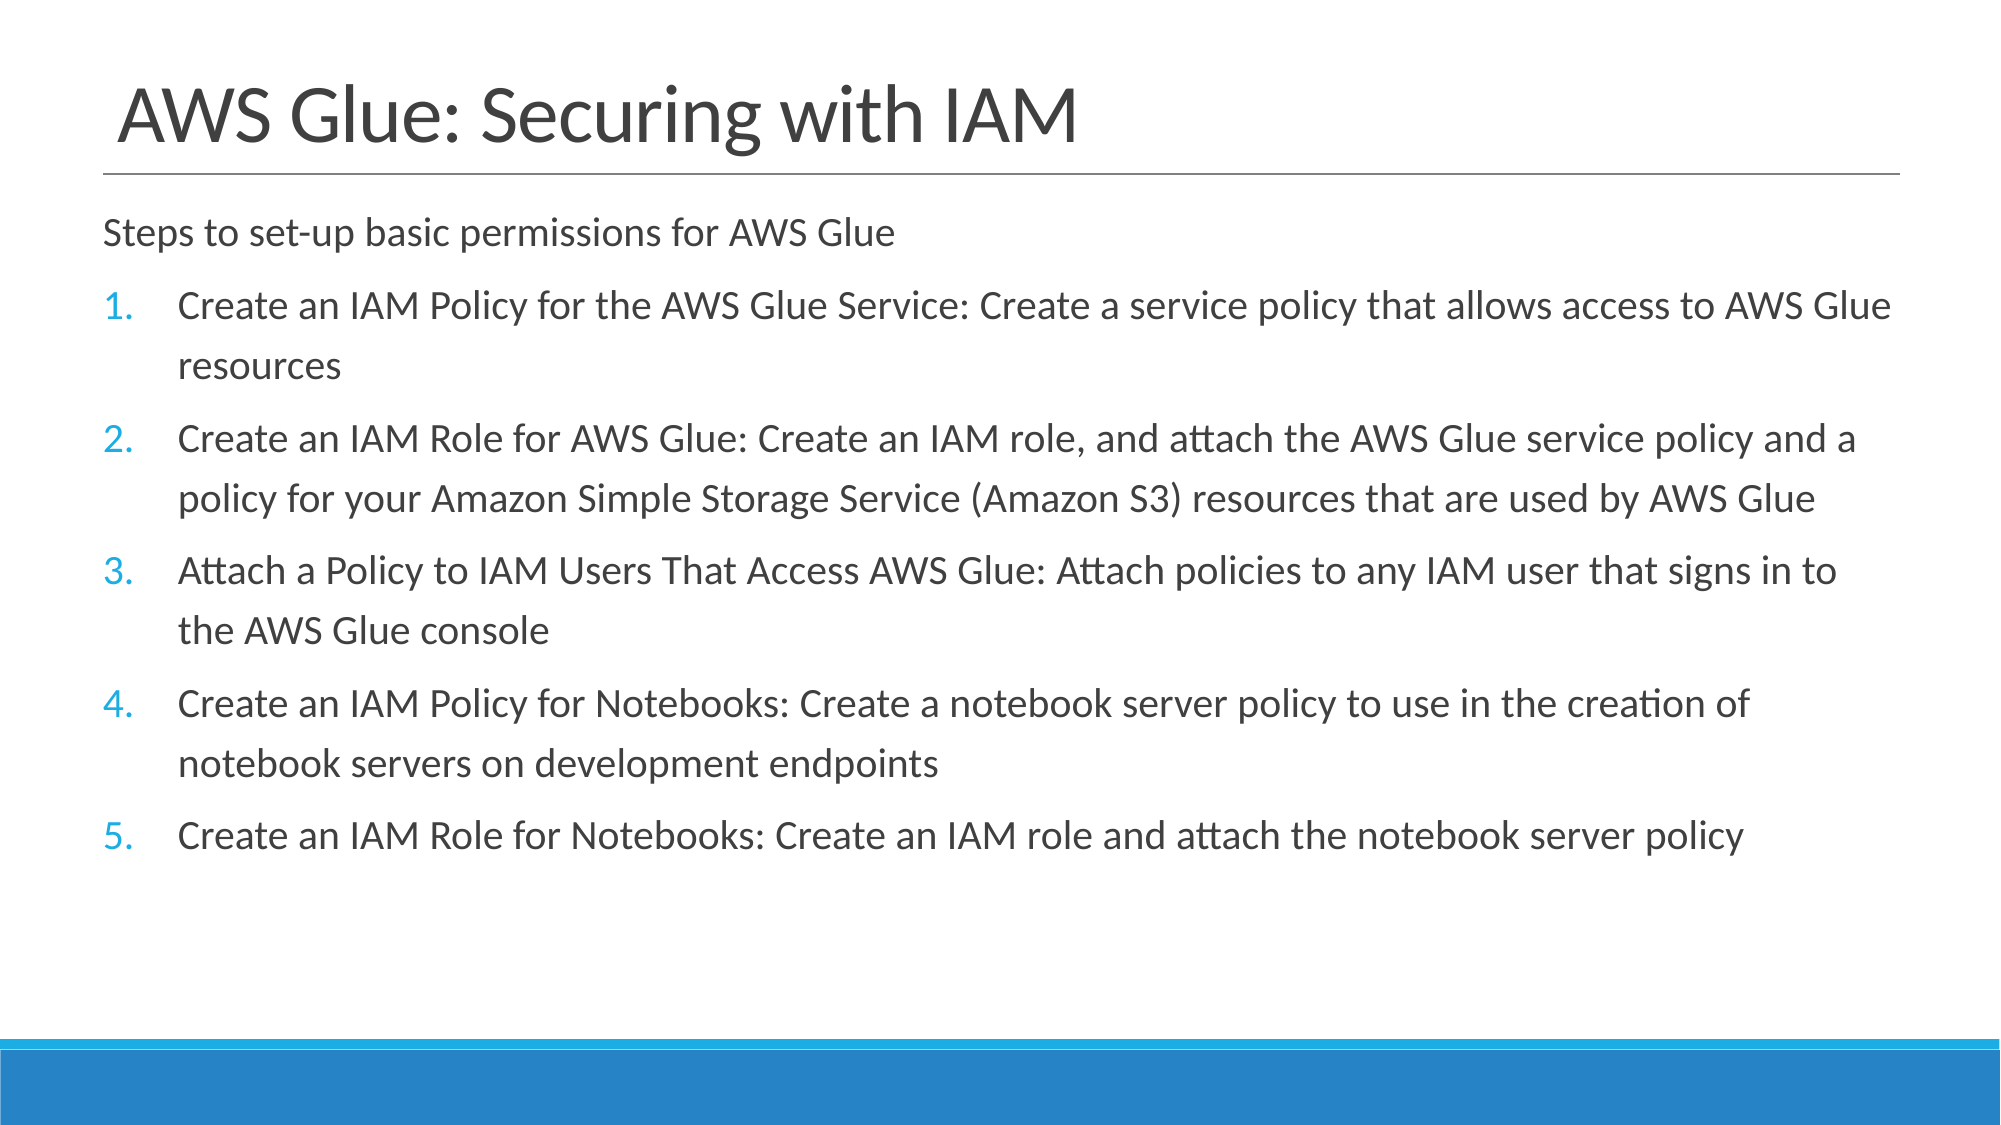

# AWS Glue: Securing with IAM
Steps to set-up basic permissions for AWS Glue
Create an IAM Policy for the AWS Glue Service: Create a service policy that allows access to AWS Glue resources
Create an IAM Role for AWS Glue: Create an IAM role, and attach the AWS Glue service policy and a policy for your Amazon Simple Storage Service (Amazon S3) resources that are used by AWS Glue
Attach a Policy to IAM Users That Access AWS Glue: Attach policies to any IAM user that signs in to the AWS Glue console
Create an IAM Policy for Notebooks: Create a notebook server policy to use in the creation of notebook servers on development endpoints
Create an IAM Role for Notebooks: Create an IAM role and attach the notebook server policy